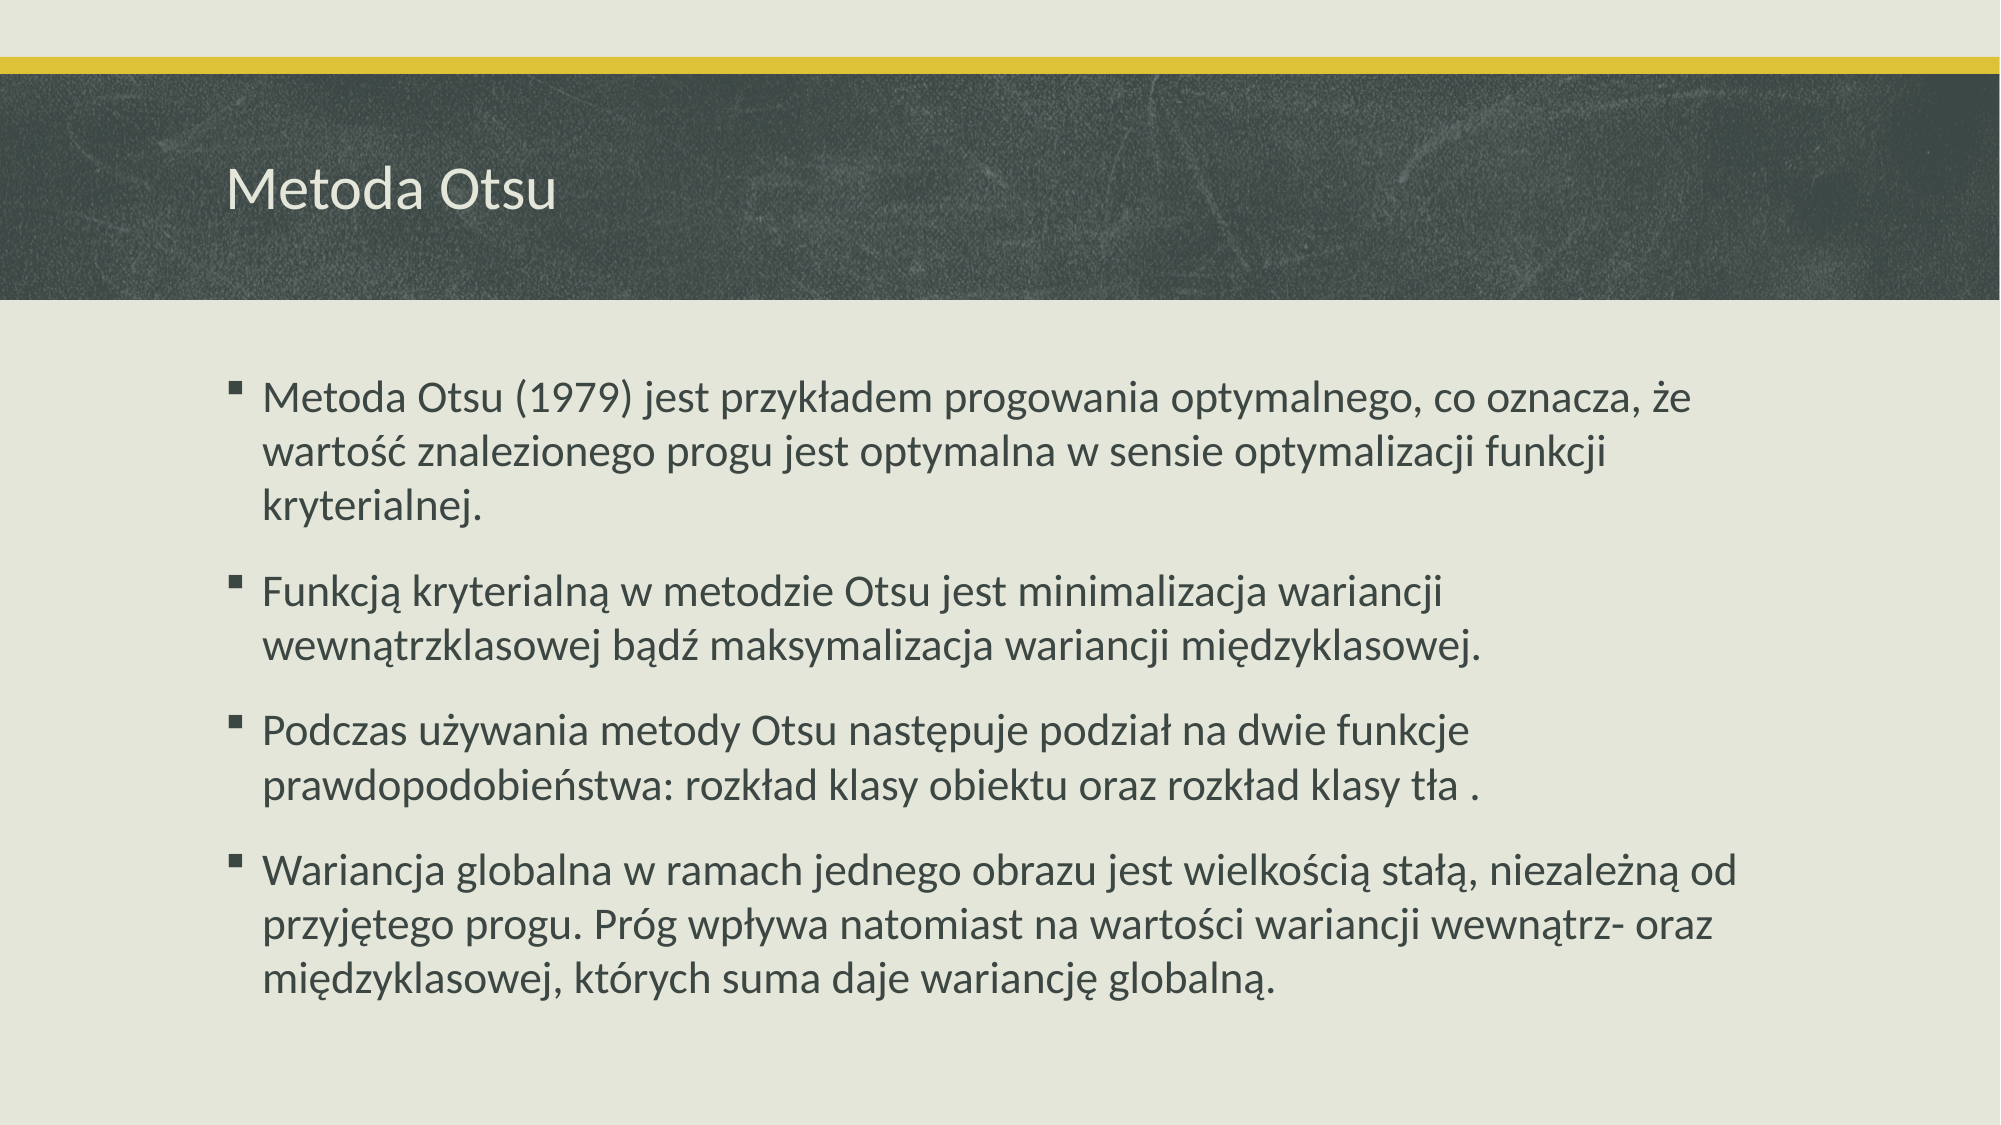

# Metoda Otsu
Metoda Otsu (1979) jest przykładem progowania optymalnego, co oznacza, że wartość znalezionego progu jest optymalna w sensie optymalizacji funkcji kryterialnej.
Funkcją kryterialną w metodzie Otsu jest minimalizacja wariancji wewnątrzklasowej bądź maksymalizacja wariancji międzyklasowej.
Podczas używania metody Otsu następuje podział na dwie funkcje prawdopodobieństwa: rozkład klasy obiektu oraz rozkład klasy tła .
Wariancja globalna w ramach jednego obrazu jest wielkością stałą, niezależną od przyjętego progu. Próg wpływa natomiast na wartości wariancji wewnątrz- oraz międzyklasowej, których suma daje wariancję globalną.